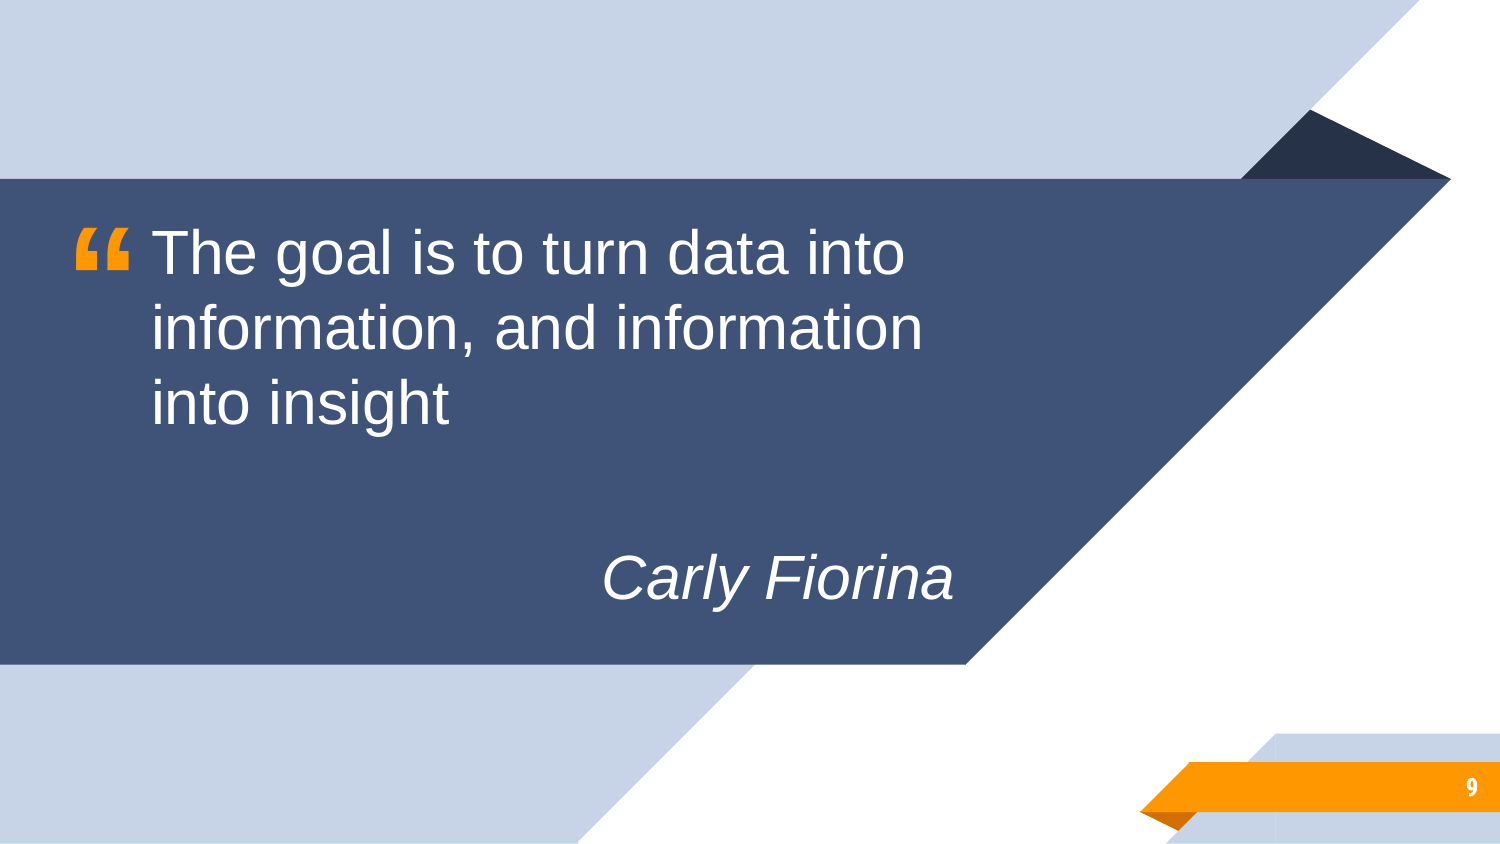

The goal is to turn data into information, and information into insight

Carly Fiorina
9
9